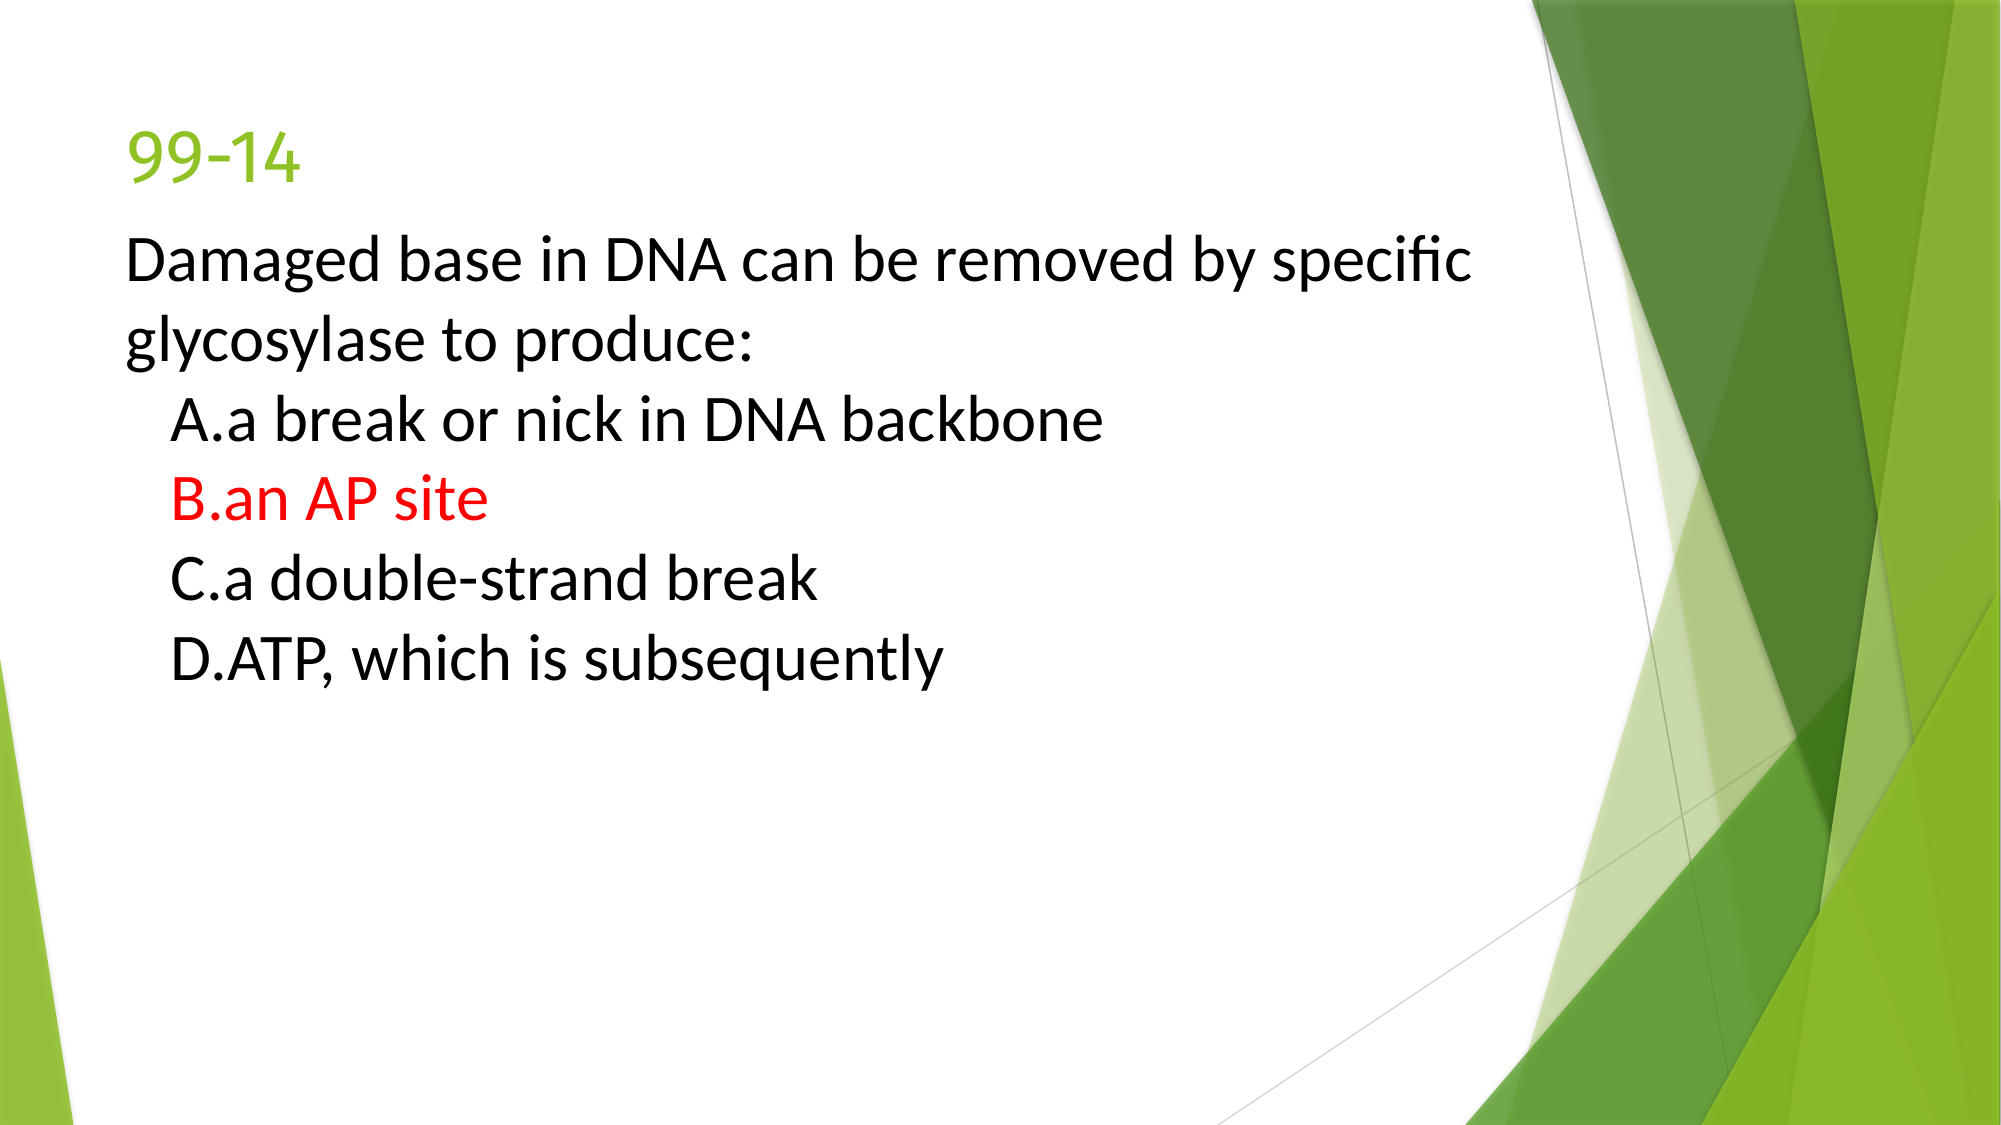

# 99-14
Damaged base in DNA can be removed by specific glycosylase to produce:
   A.a break or nick in DNA backbone
   B.an AP site
   C.a double-strand break
   D.ATP, which is subsequently